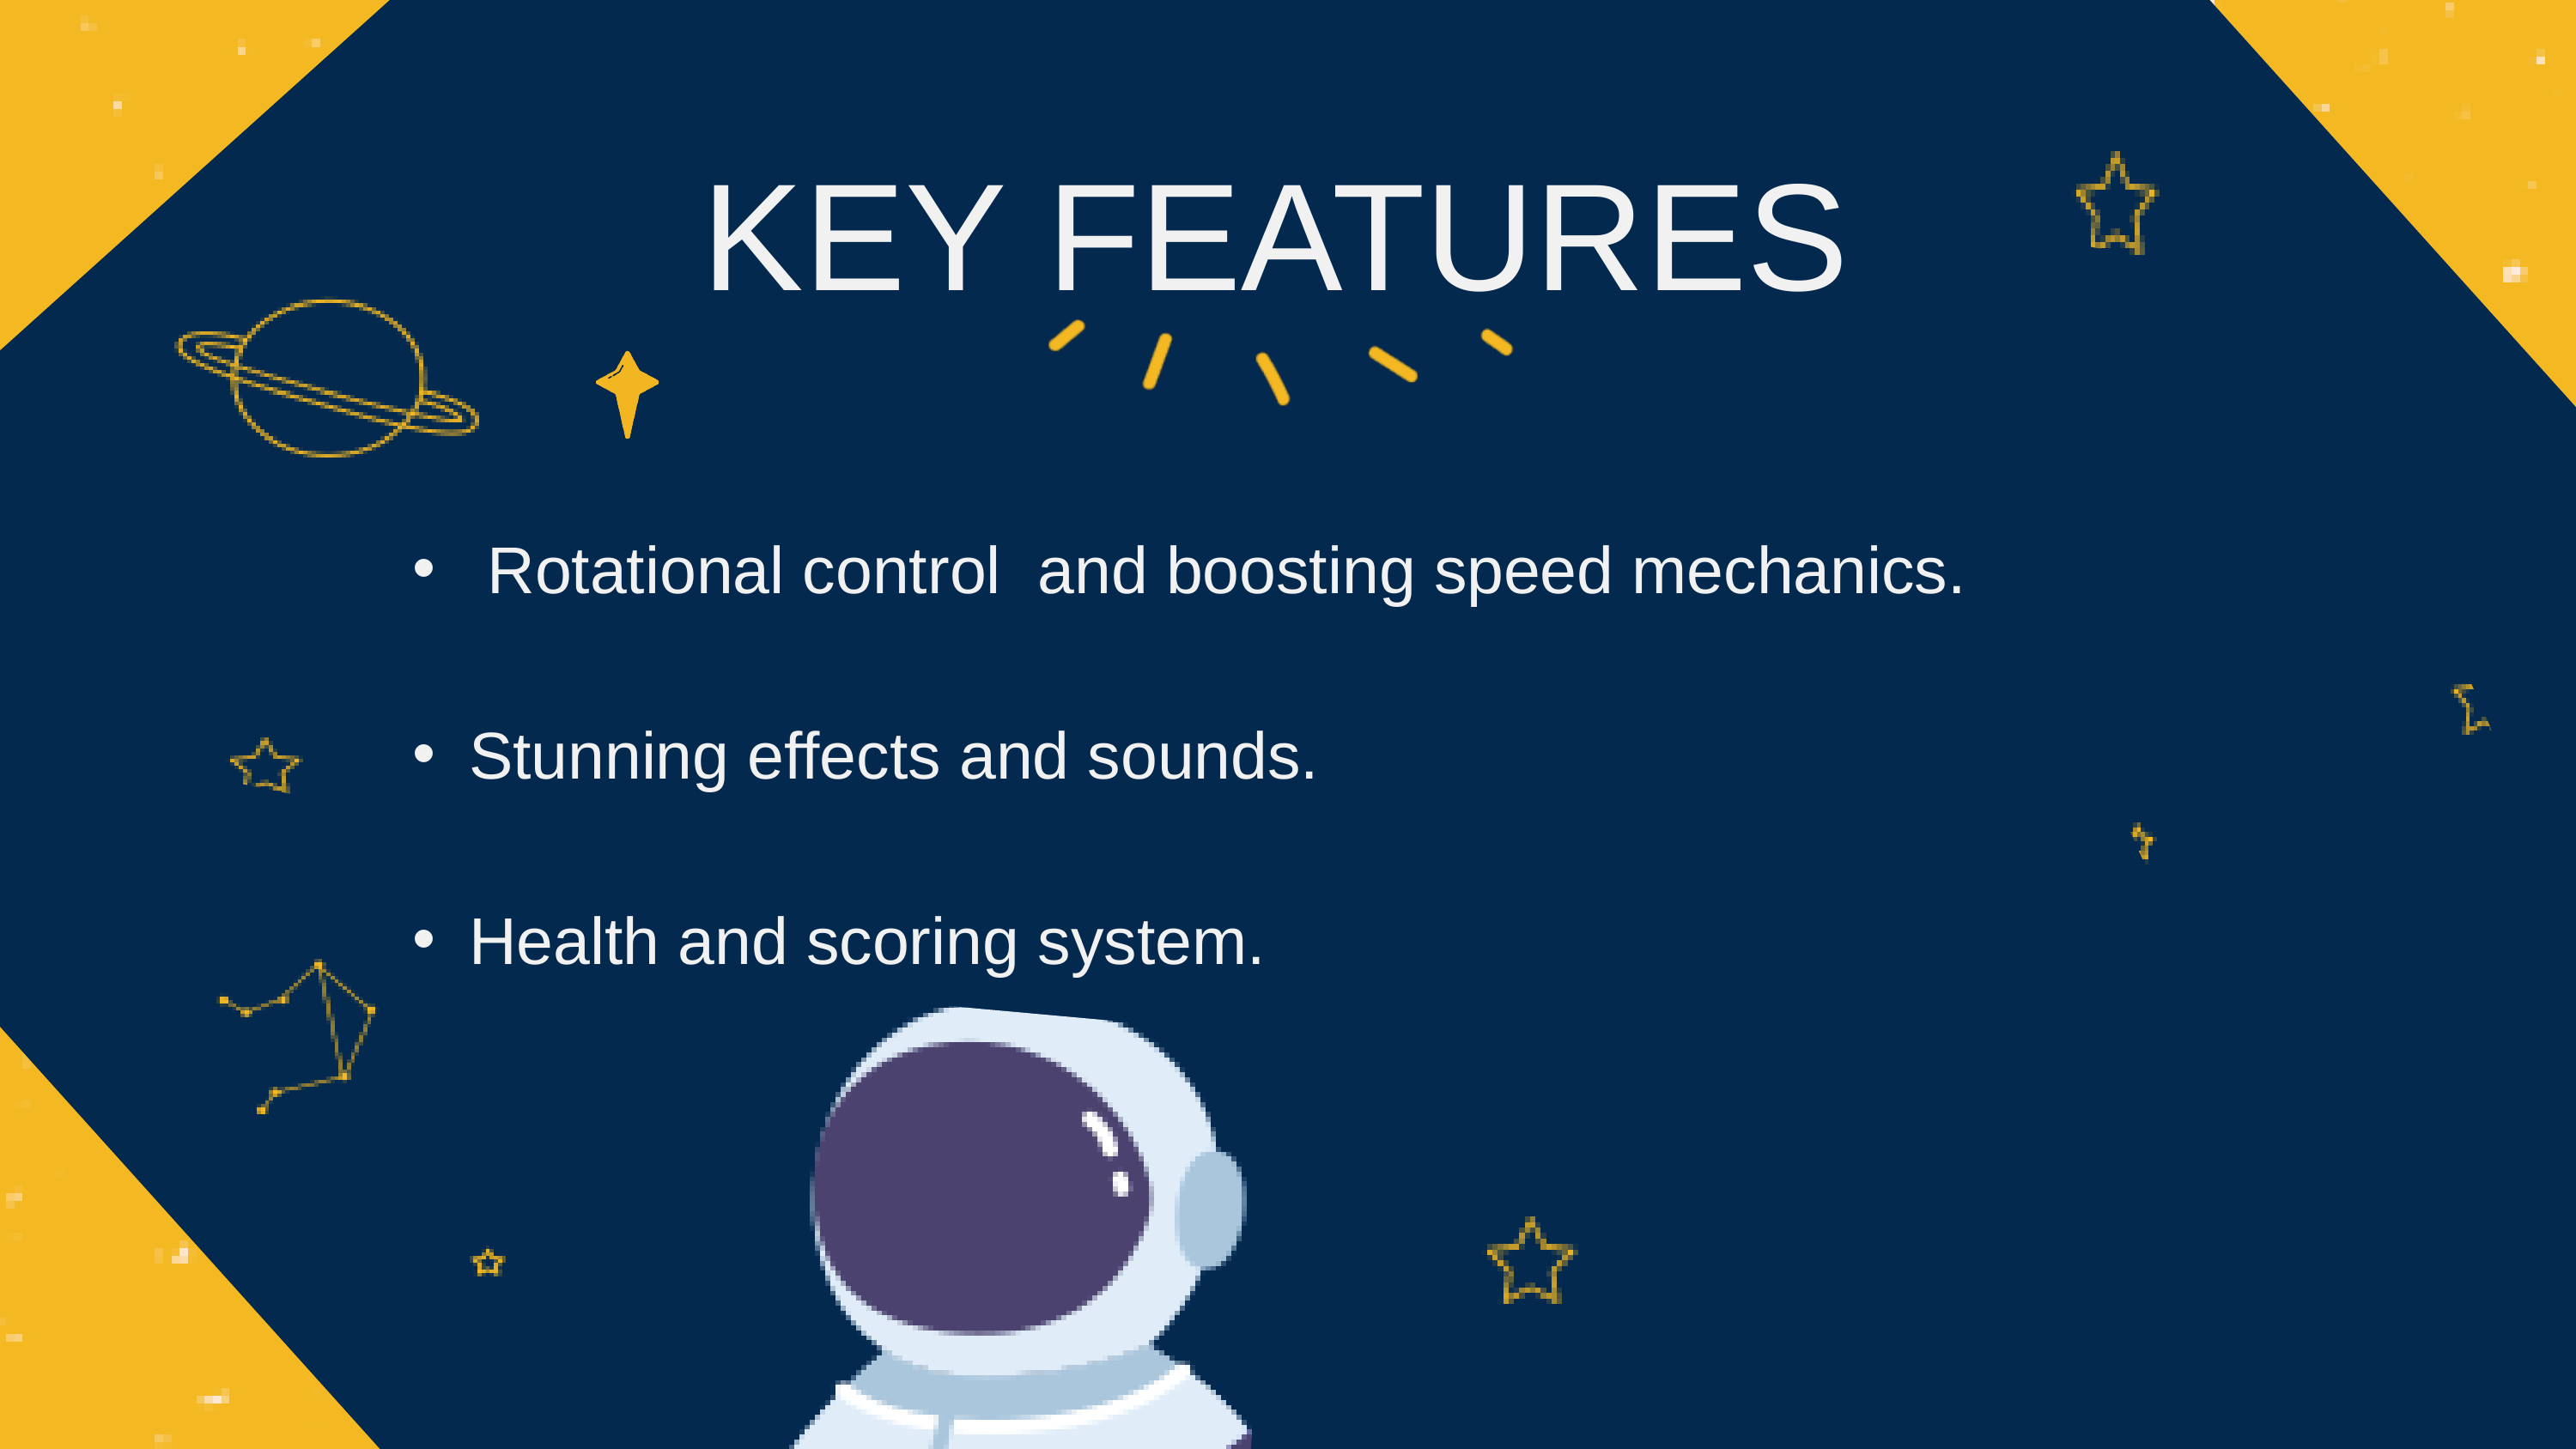

KEY FEATURES

 Rotational control  and boosting speed mechanics.

Stunning effects and sounds.

Health and scoring system.